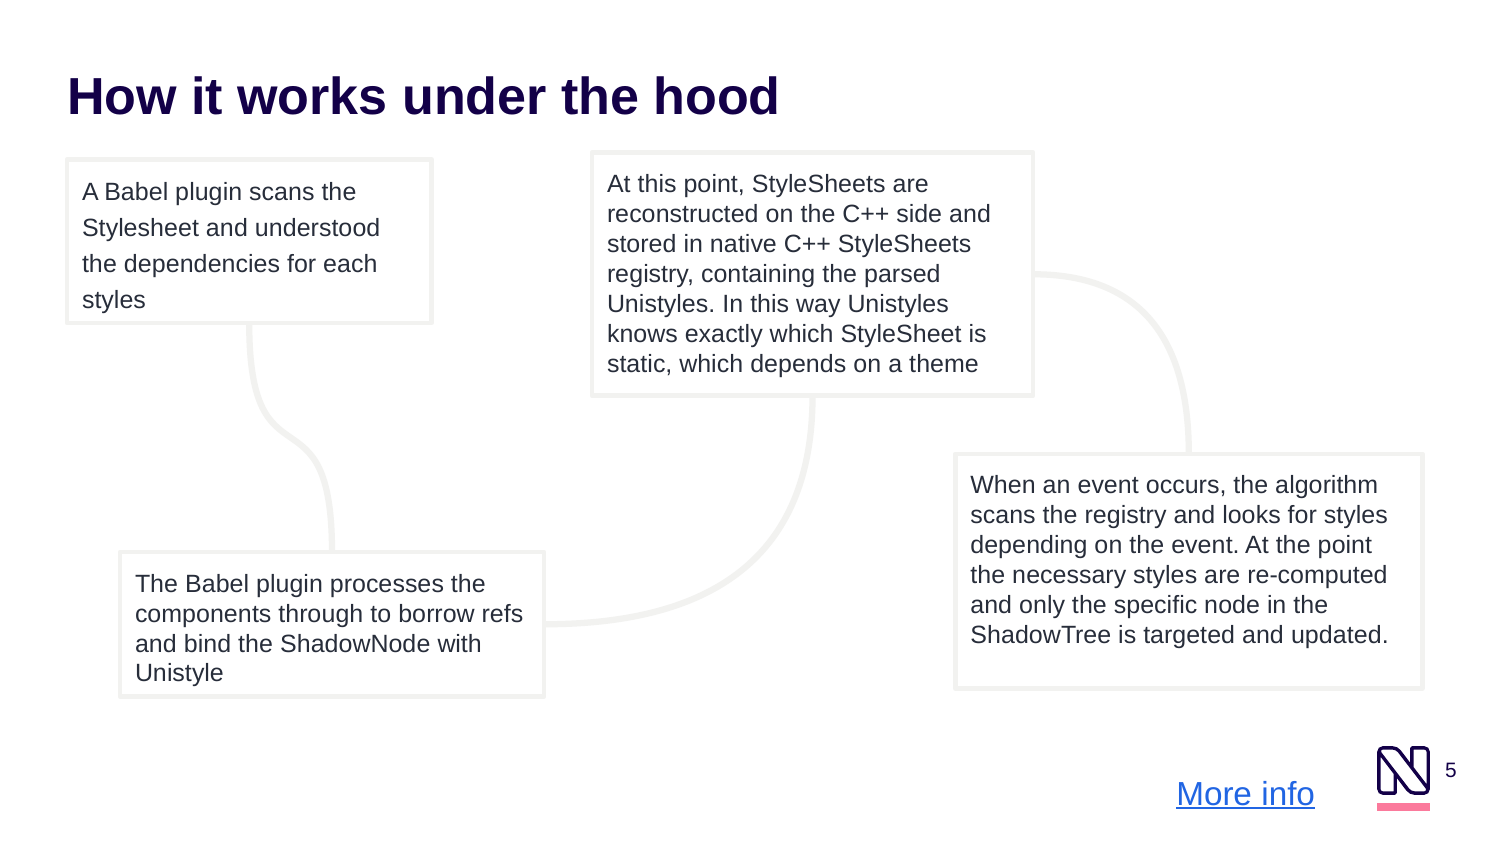

# How it works under the hood
At this point, StyleSheets are reconstructed on the C++ side and stored in native C++ StyleSheets registry, containing the parsed Unistyles. In this way Unistyles knows exactly which StyleSheet is static, which depends on a theme
A Babel plugin scans the Stylesheet and understood  the dependencies for each styles
When an event occurs, the algorithm scans the registry and looks for styles depending on the event. At the point the necessary styles are re-computed and only the specific node in the ShadowTree is targeted and updated.
The Babel plugin processes the components through to borrow refs and bind the ShadowNode with Unistyle
More info